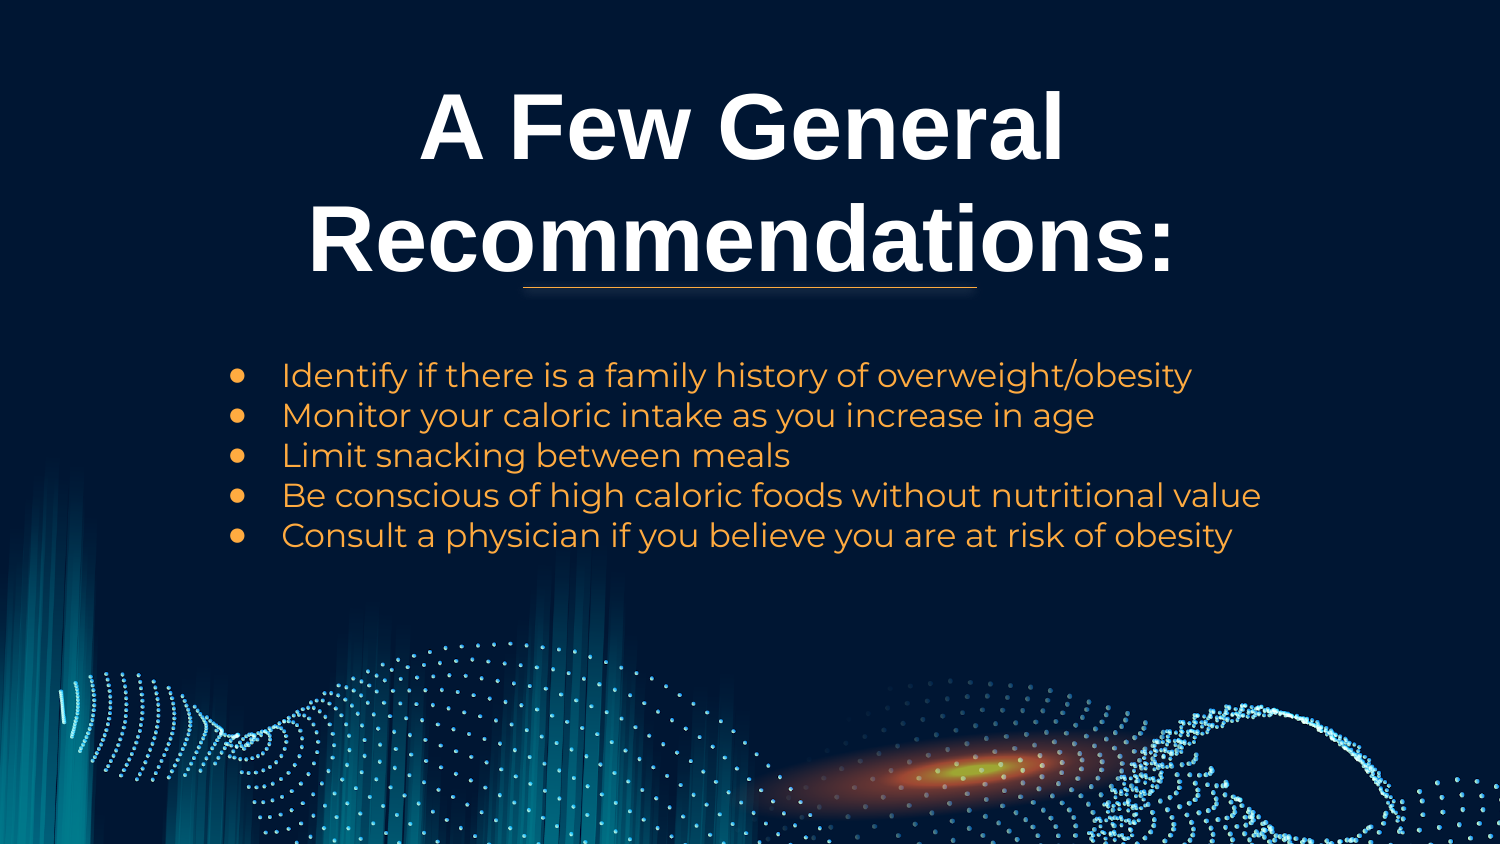

# A Few General Recommendations:

Identify if there is a family history of overweight/obesity
Monitor your caloric intake as you increase in age
Limit snacking between meals
Be conscious of high caloric foods without nutritional value
Consult a physician if you believe you are at risk of obesity